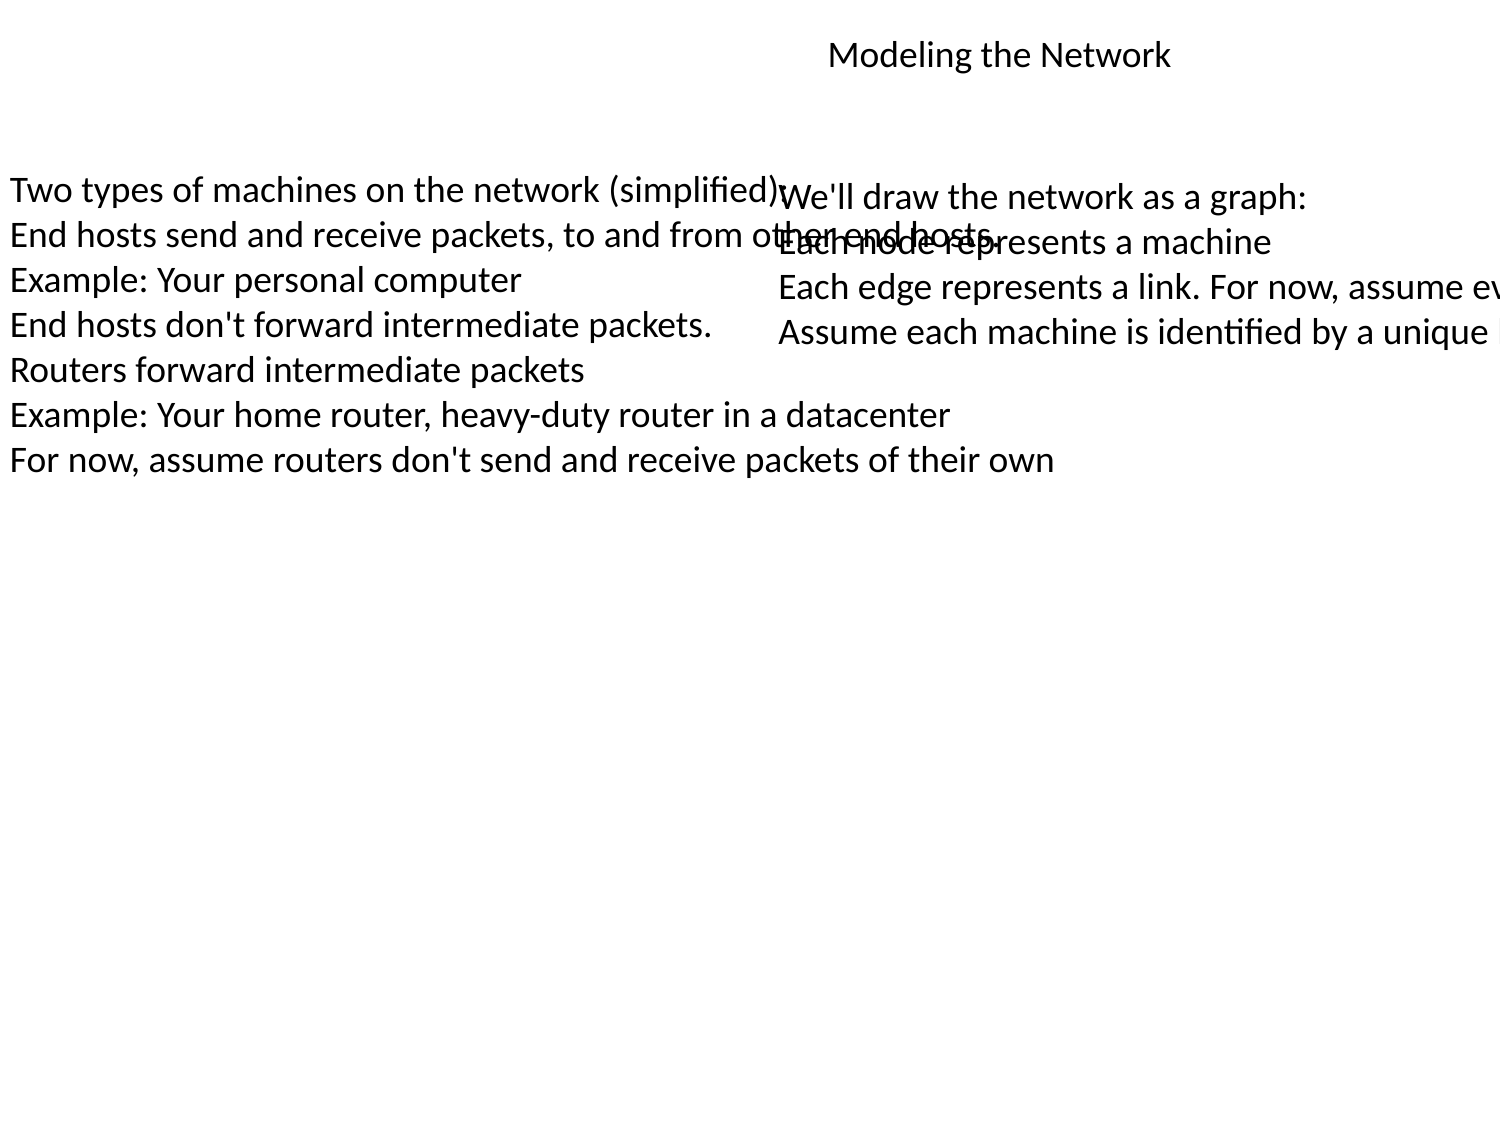

Modeling the Network
Two types of machines on the network (simplified):
End hosts send and receive packets, to and from other end hosts.
Example: Your personal computer
End hosts don't forward intermediate packets.
Routers forward intermediate packets
Example: Your home router, heavy-duty router in a datacenter
For now, assume routers don't send and receive packets of their own
We'll draw the network as a graph:
Each node represents a machine
Each edge represents a link. For now, assume every link is undirected and connects exactly 2 machines
Assume each machine is identified by a unique label (e.g., IP addr)